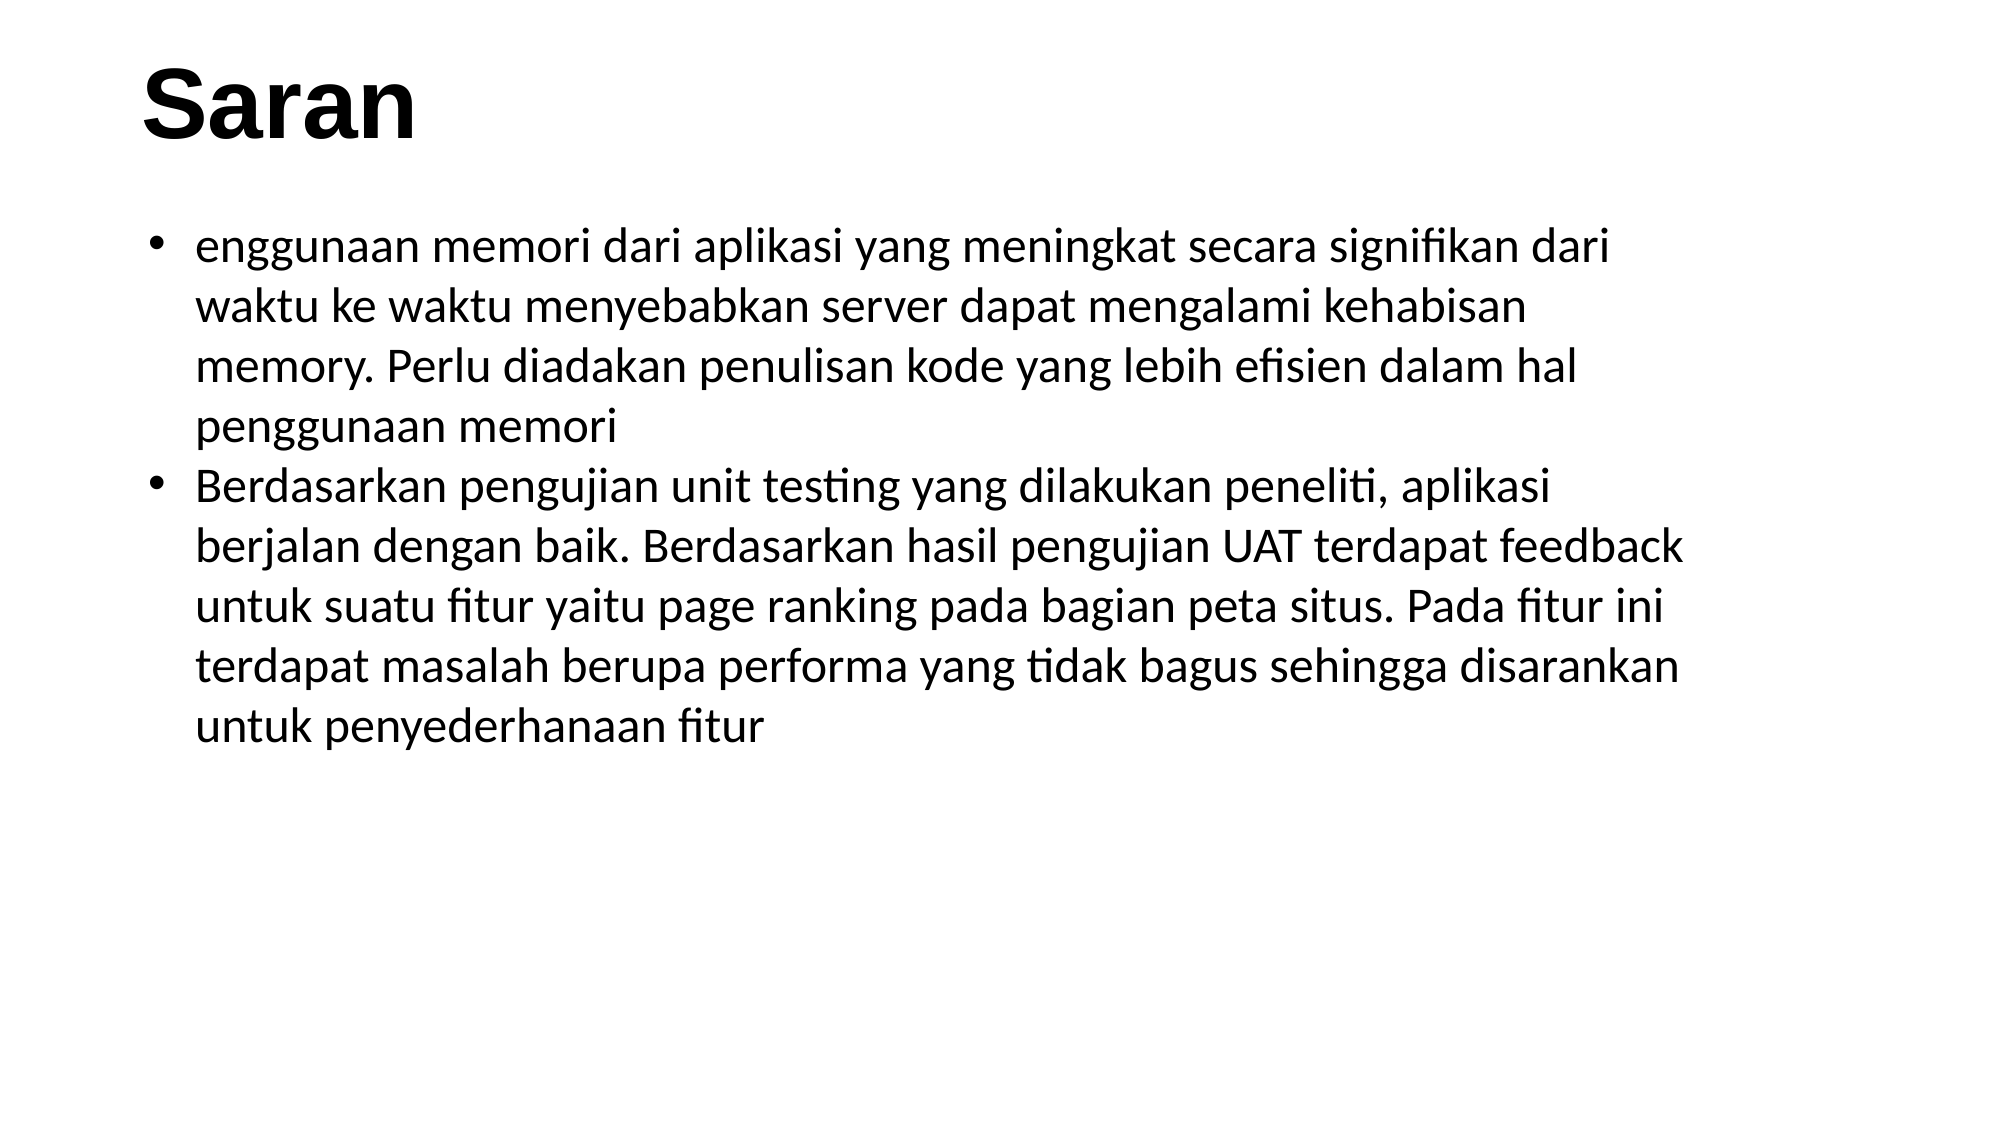

Saran
enggunaan memori dari aplikasi yang meningkat secara signifikan dari waktu ke waktu menyebabkan server dapat mengalami kehabisan memory. Perlu diadakan penulisan kode yang lebih efisien dalam hal penggunaan memori
Berdasarkan pengujian unit testing yang dilakukan peneliti, aplikasi berjalan dengan baik. Berdasarkan hasil pengujian UAT terdapat feedback untuk suatu fitur yaitu page ranking pada bagian peta situs. Pada fitur ini terdapat masalah berupa performa yang tidak bagus sehingga disarankan untuk penyederhanaan fitur